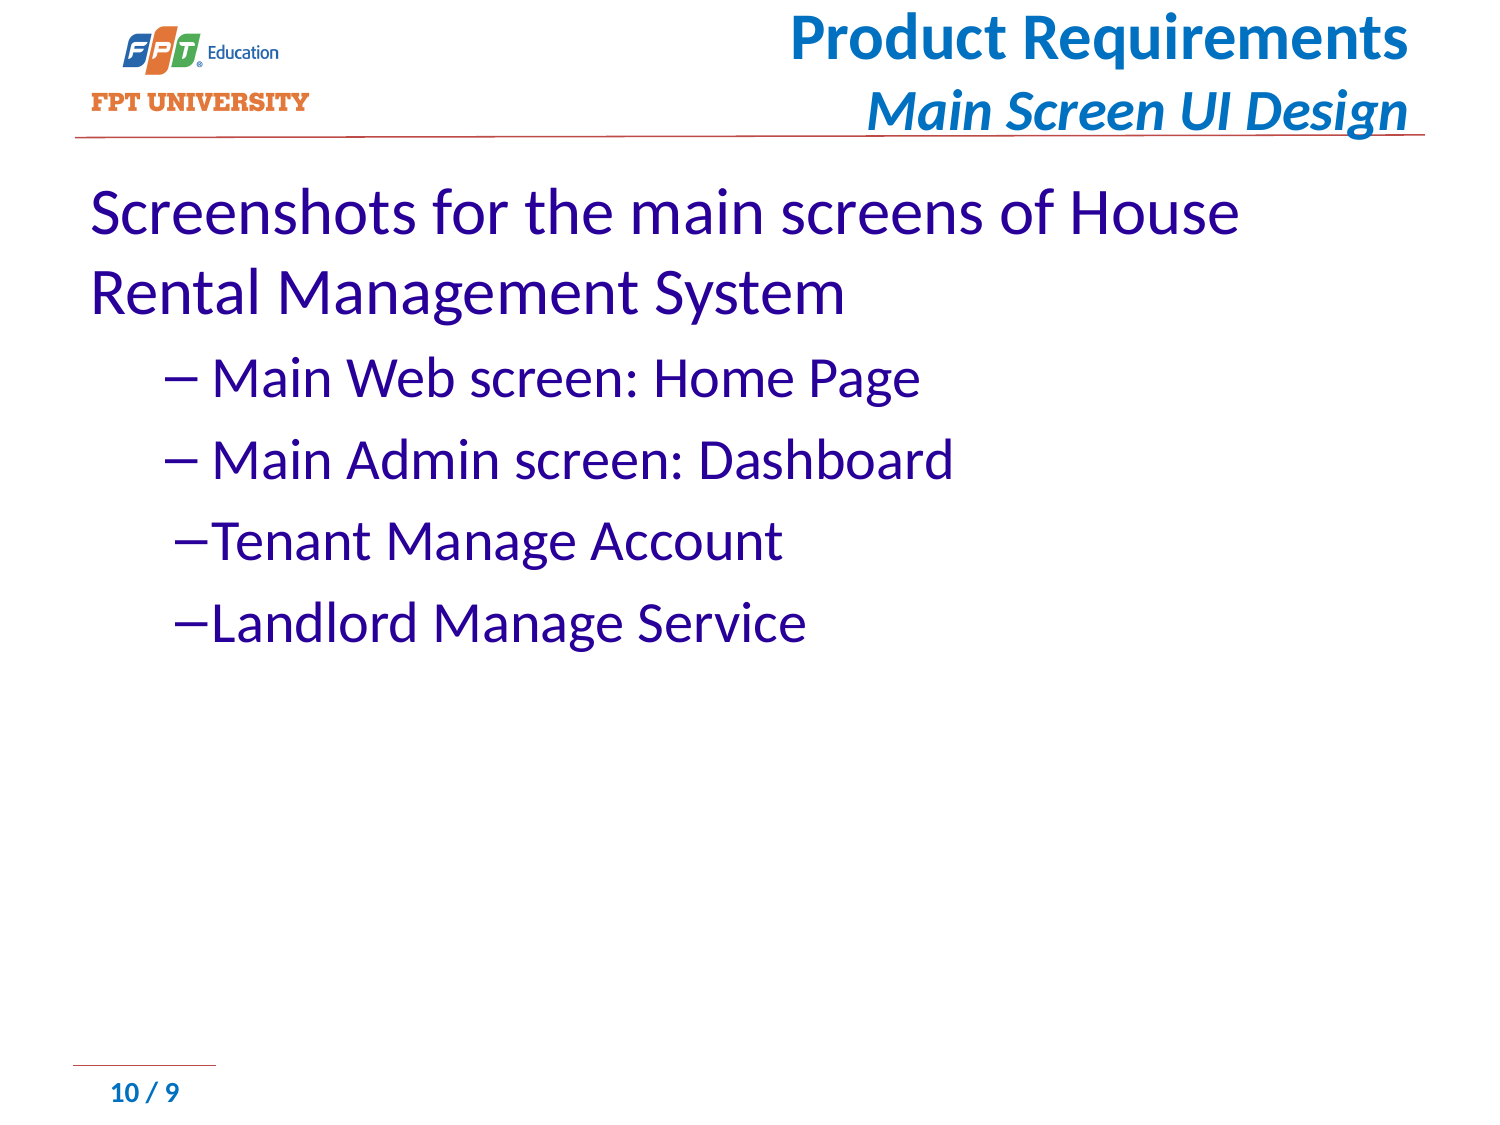

# Product Requirements Main Screen UI Design
Screenshots for the main screens of House Rental Management System
Main Web screen: Home Page
Main Admin screen: Dashboard
Tenant Manage Account
Landlord Manage Service